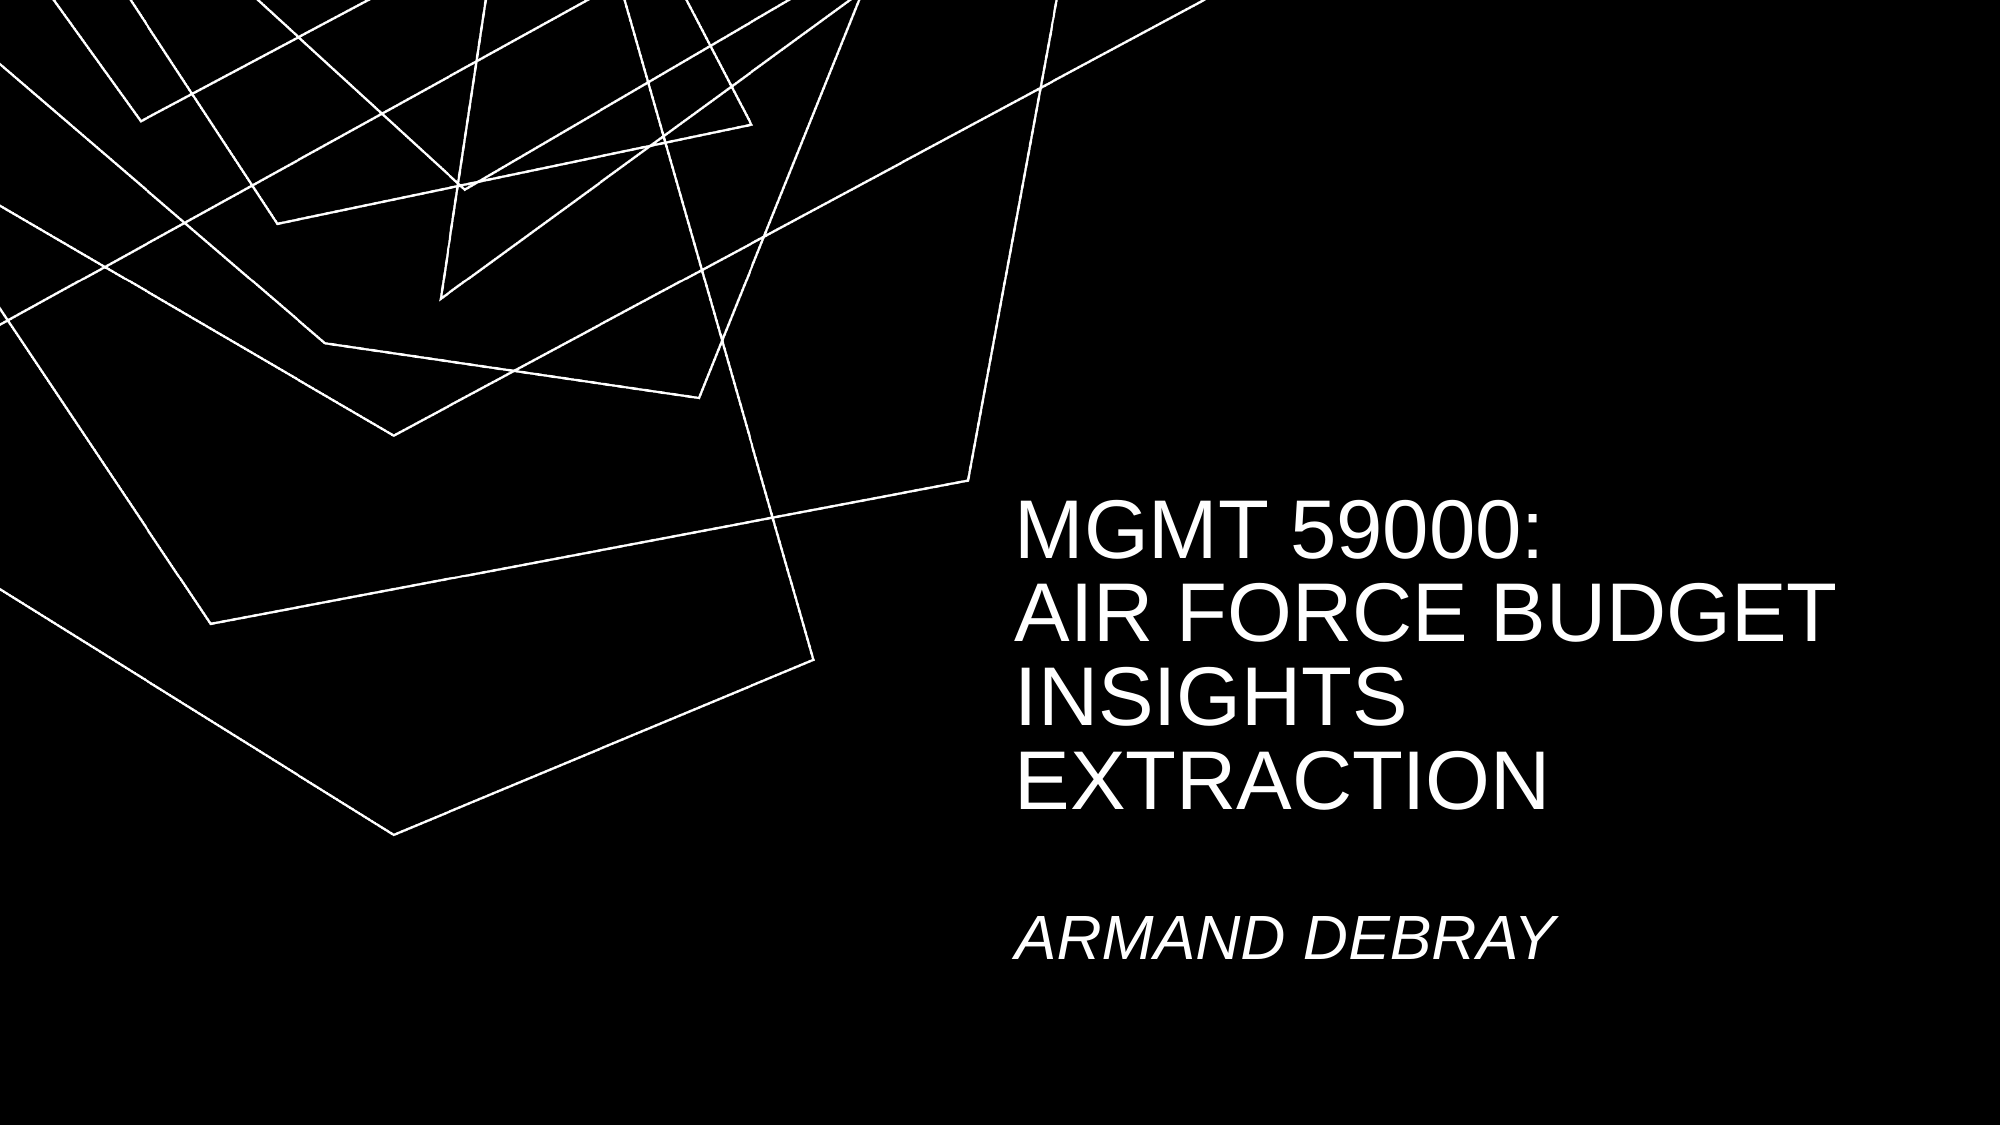

# MGMT 59000: air force budget insights extraction Armand Debray